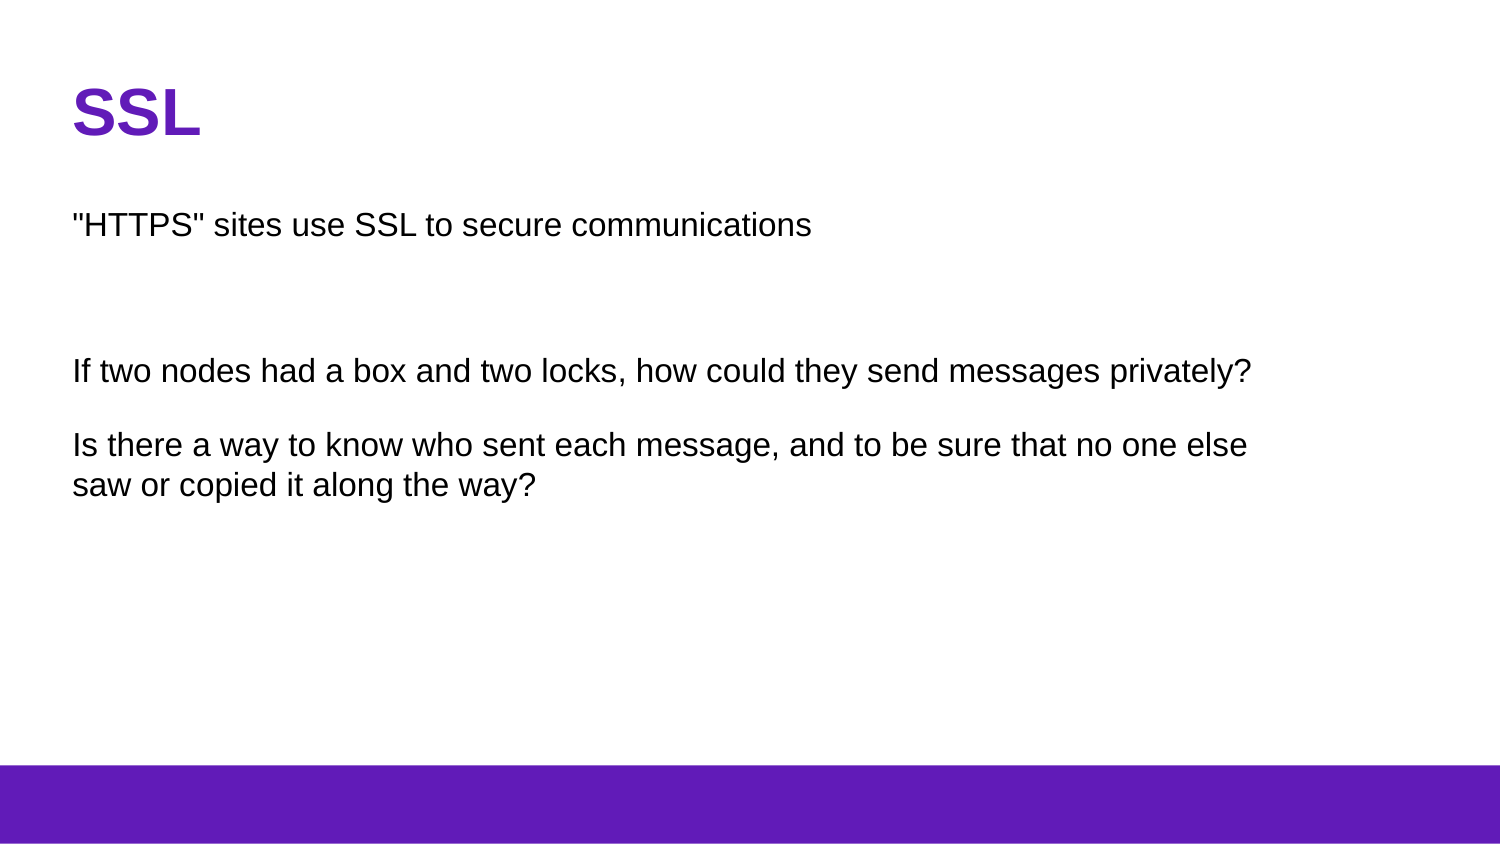

# SSL
"HTTPS" sites use SSL to secure communications

If two nodes had a box and two locks, how could they send messages privately?
Is there a way to know who sent each message, and to be sure that no one else saw or copied it along the way?